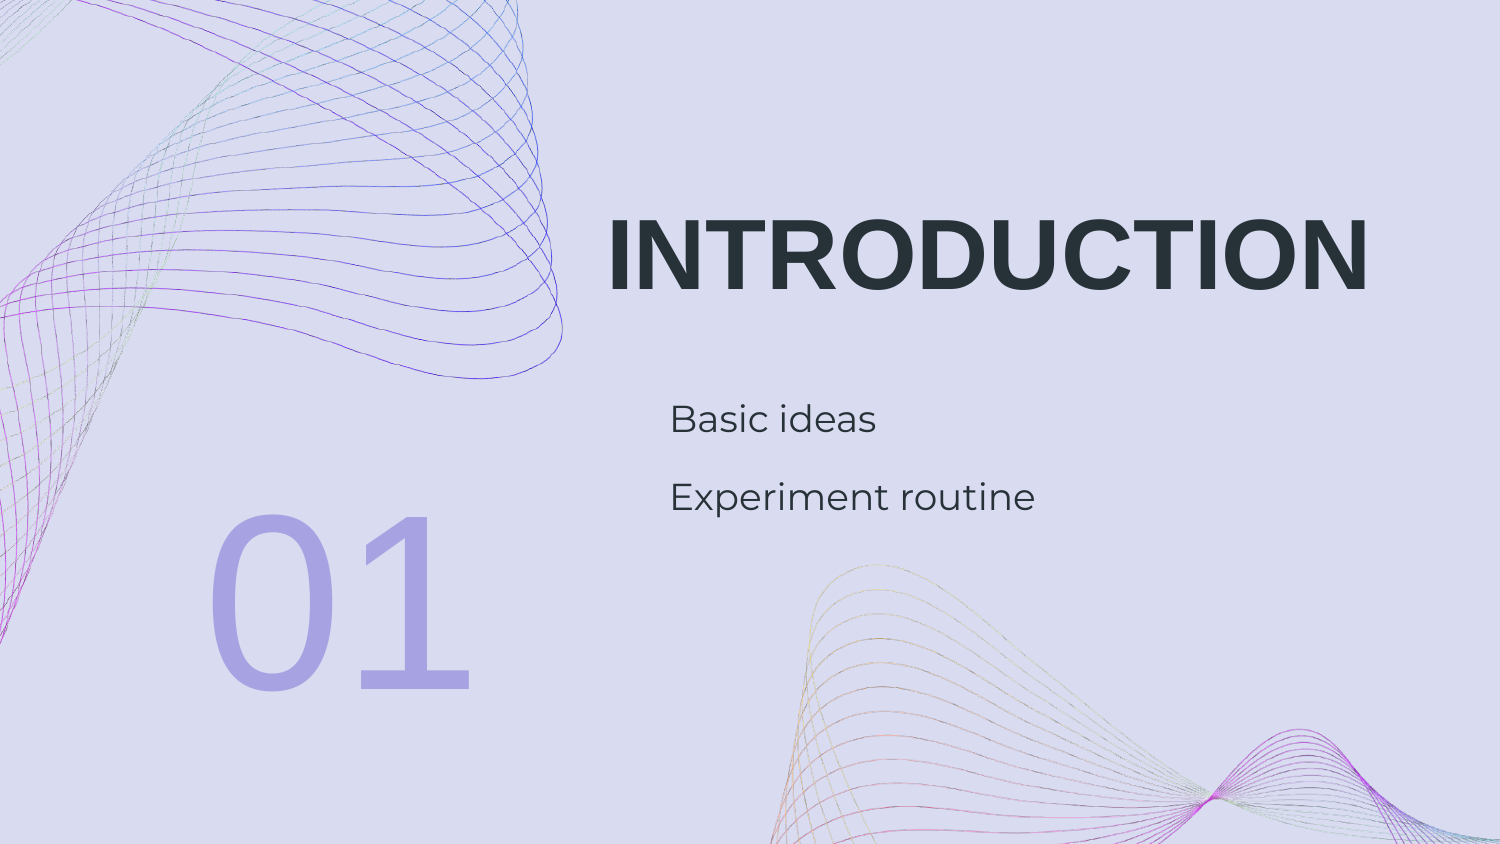

# INTRODUCTION
Basic ideas
Experiment routine

01